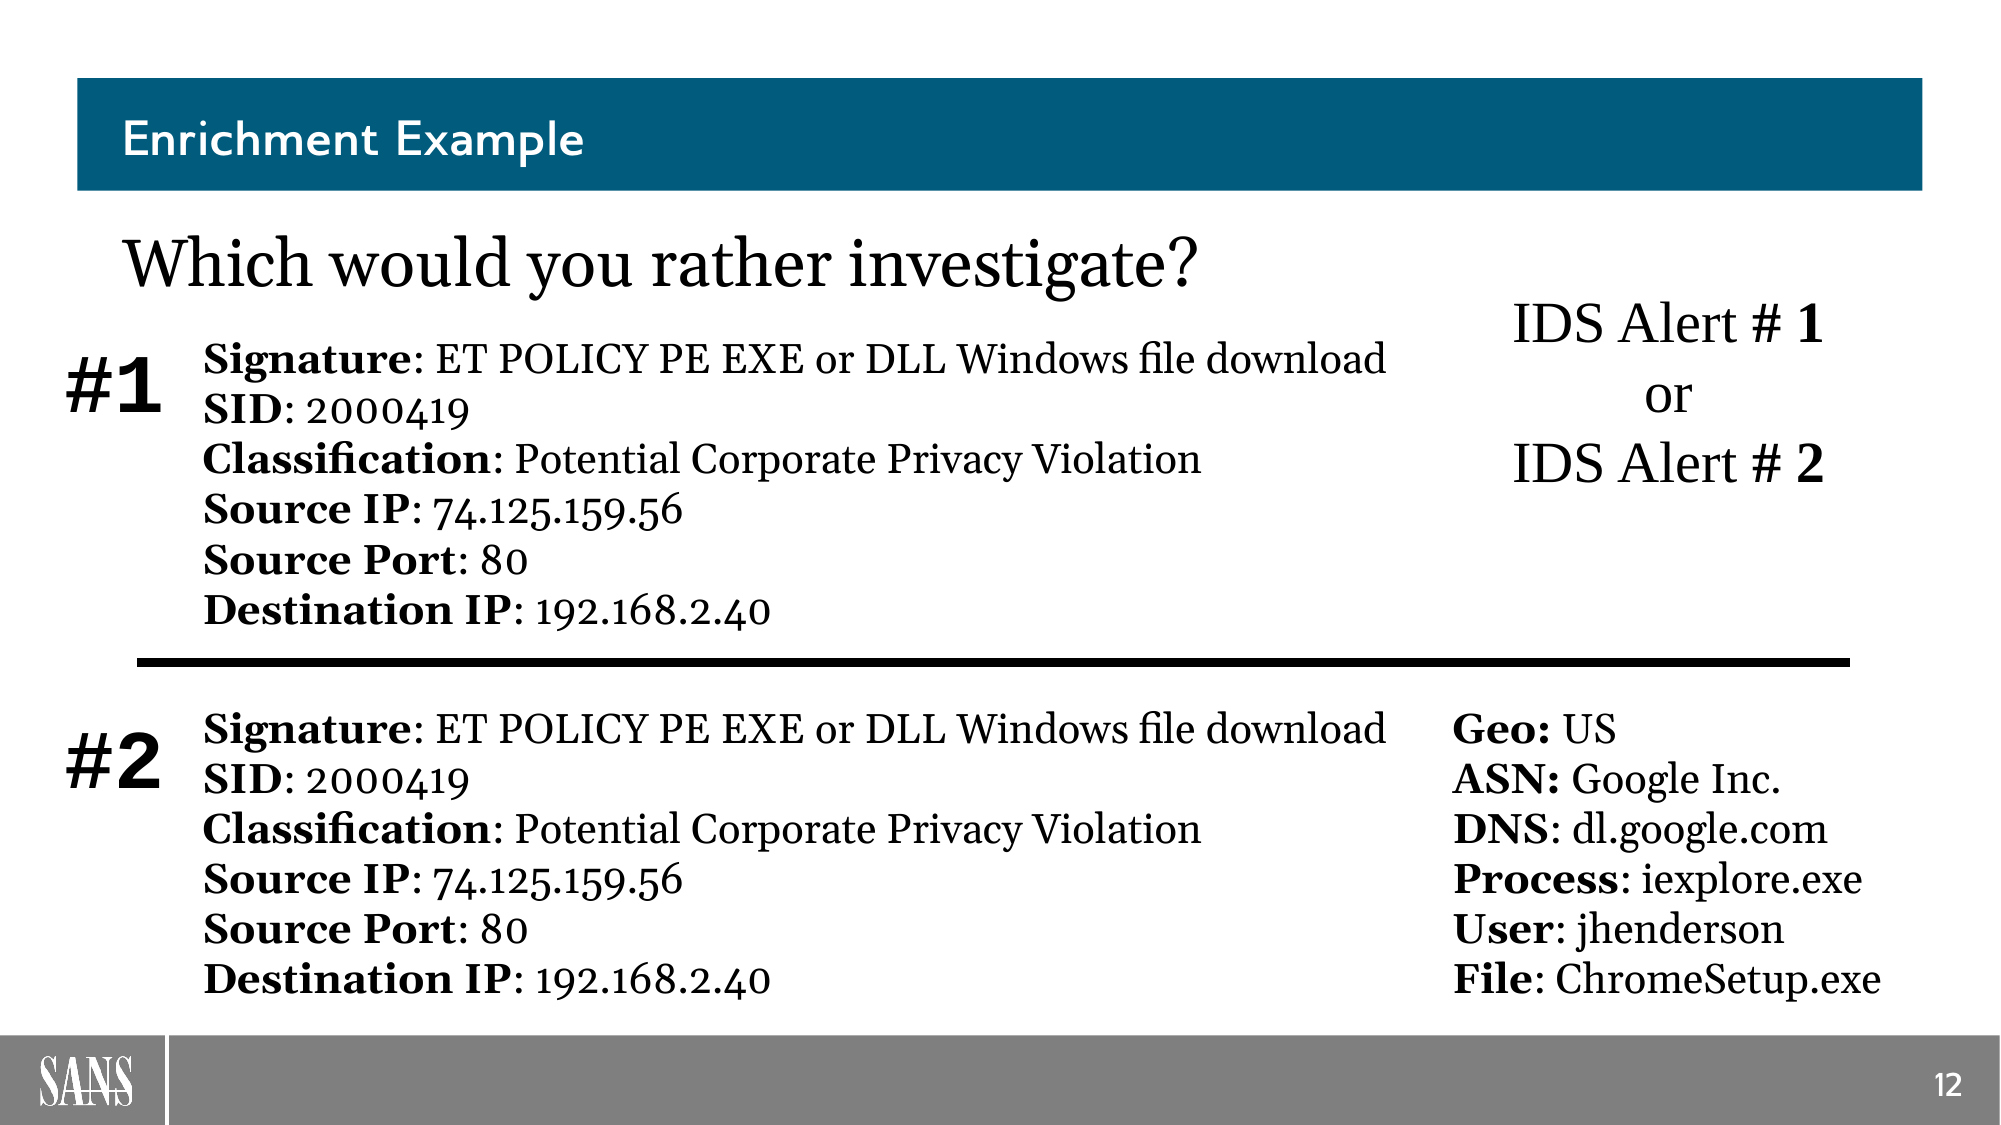

# Enrichment Example
Which would you rather investigate?
IDS Alert # 1
or
IDS Alert # 2
#1
Signature: ET POLICY PE EXE or DLL Windows file download
SID: 2000419
Classification: Potential Corporate Privacy Violation
Source IP: 74.125.159.56
Source Port: 80
Destination IP: 192.168.2.40
Signature: ET POLICY PE EXE or DLL Windows file download
SID: 2000419
Classification: Potential Corporate Privacy Violation
Source IP: 74.125.159.56
Source Port: 80
Destination IP: 192.168.2.40
Geo: US
ASN: Google Inc.
DNS: dl.google.com
Process: iexplore.exe
User: jhenderson
File: ChromeSetup.exe

#2